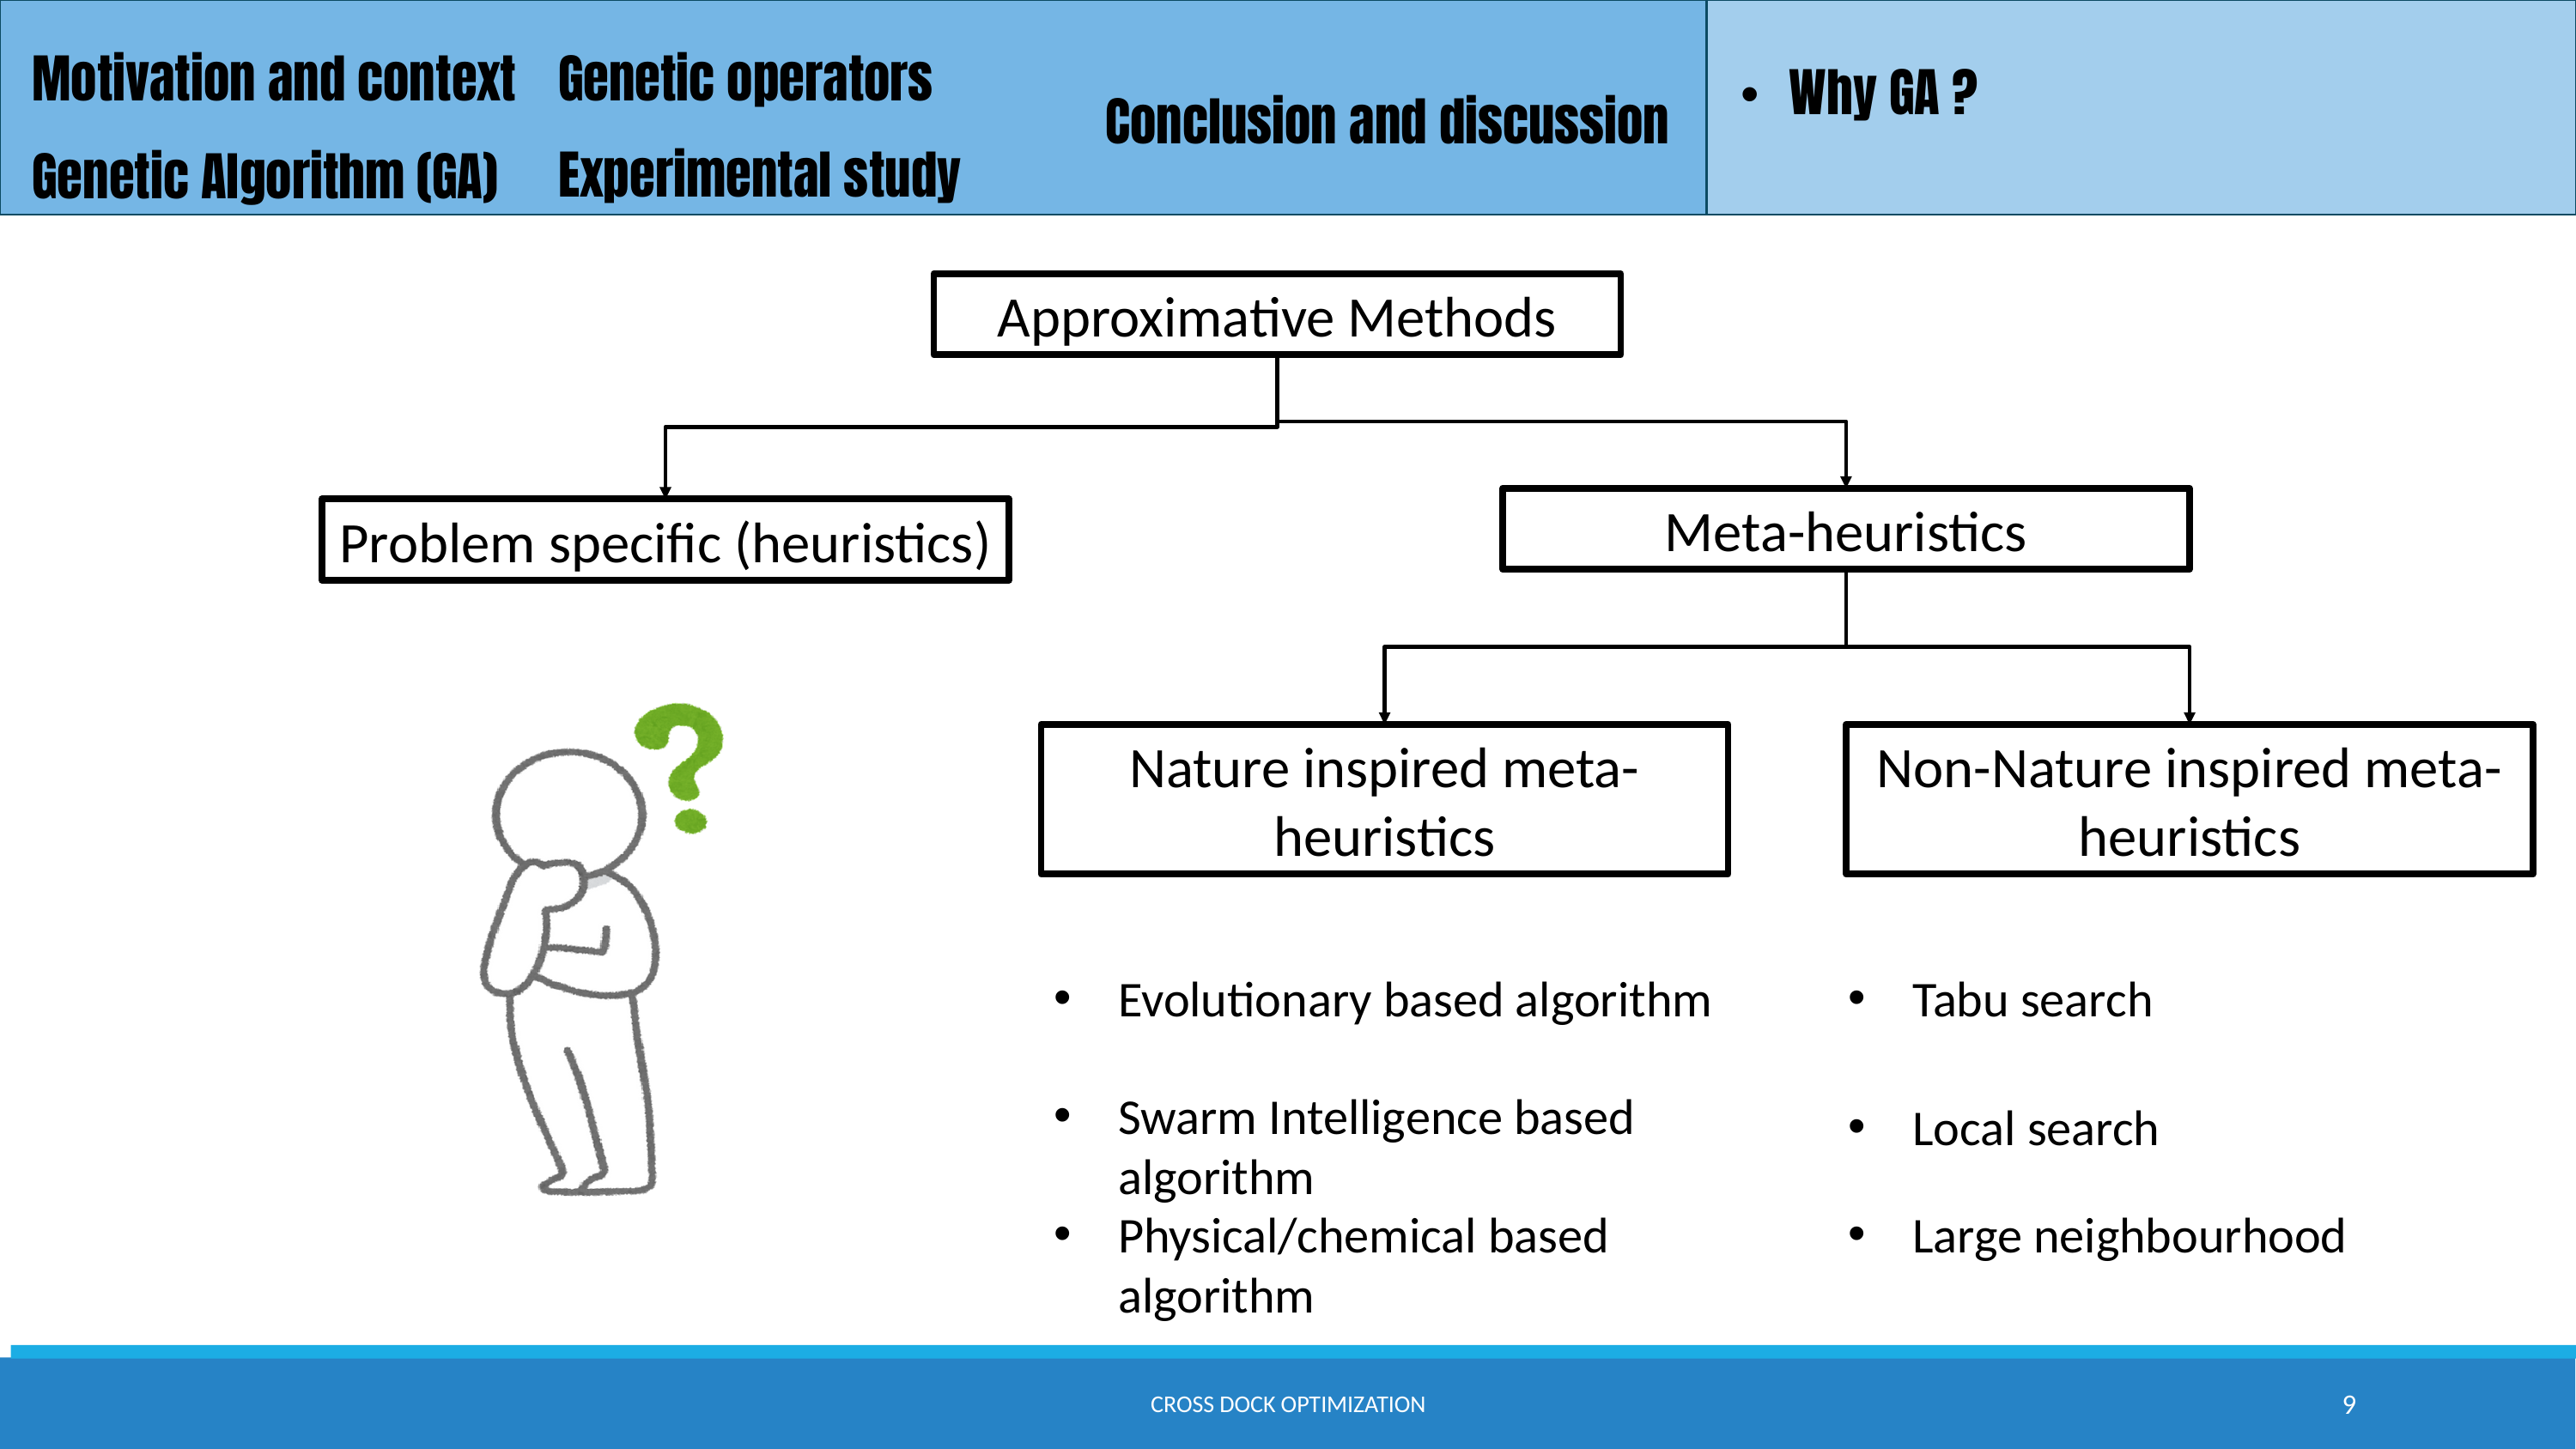

Motivation and context
Genetic operators
Why GA ?
Conclusion and discussion
Genetic Algorithm (GA)
Experimental study
Research question
Approximative Methods
Meta-heuristics
Problem specific (heuristics)

Nature inspired meta-heuristics
Non-Nature inspired meta-heuristics
Evolutionary based algorithm
Tabu search
Swarm Intelligence based algorithm
Local search
Physical/chemical based algorithm
Large neighbourhood
Cross dock optimization
9